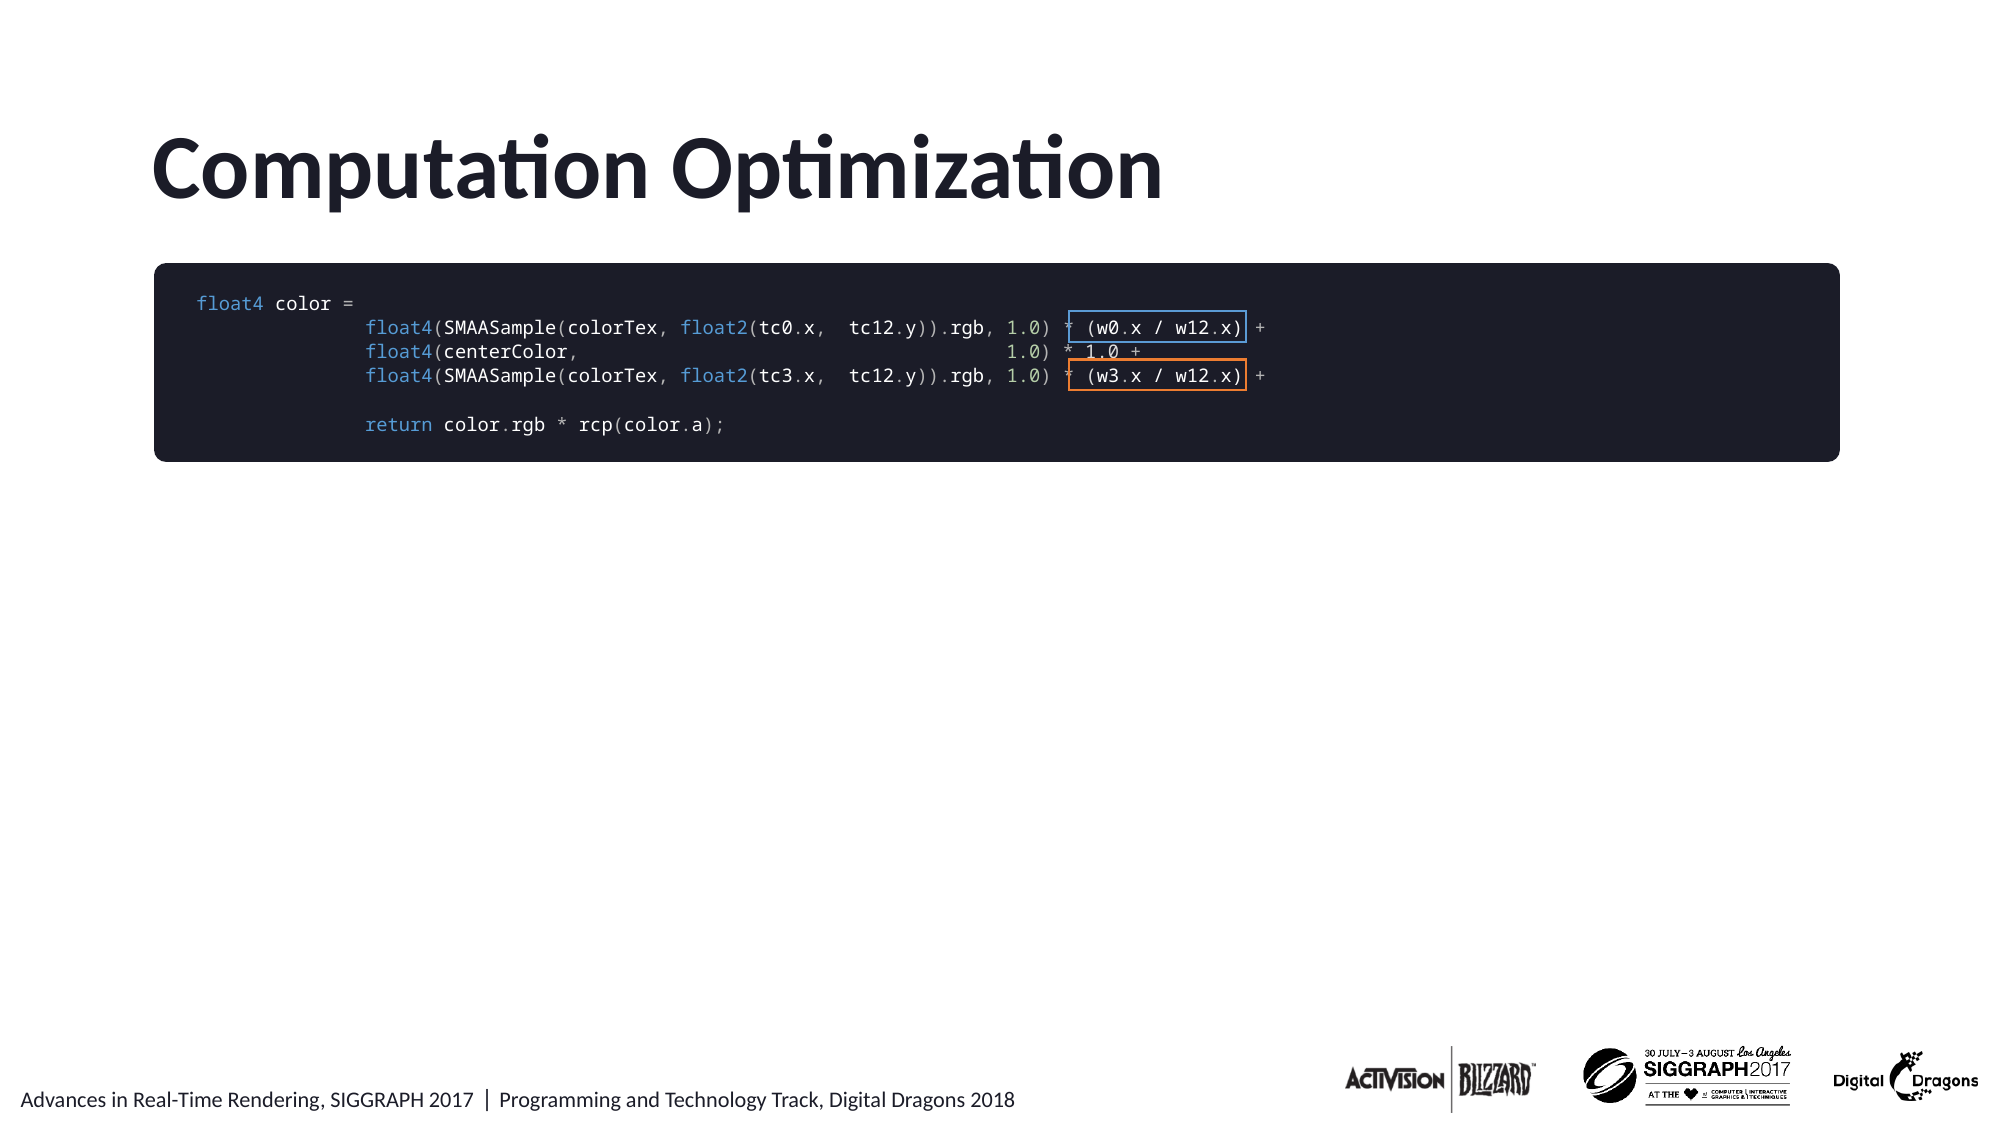

# Computation Optimization
float4 color =
               float4(SMAASample(colorTex, float2(tc0.x,  tc12.y)).rgb, 1.0) * (w0.x / w12.x) +
               float4(centerColor,                                      1.0) * 1.0 +
               float4(SMAASample(colorTex, float2(tc3.x,  tc12.y)).rgb, 1.0) * (w3.x / w12.x) +

               return color.rgb * rcp(color.a);